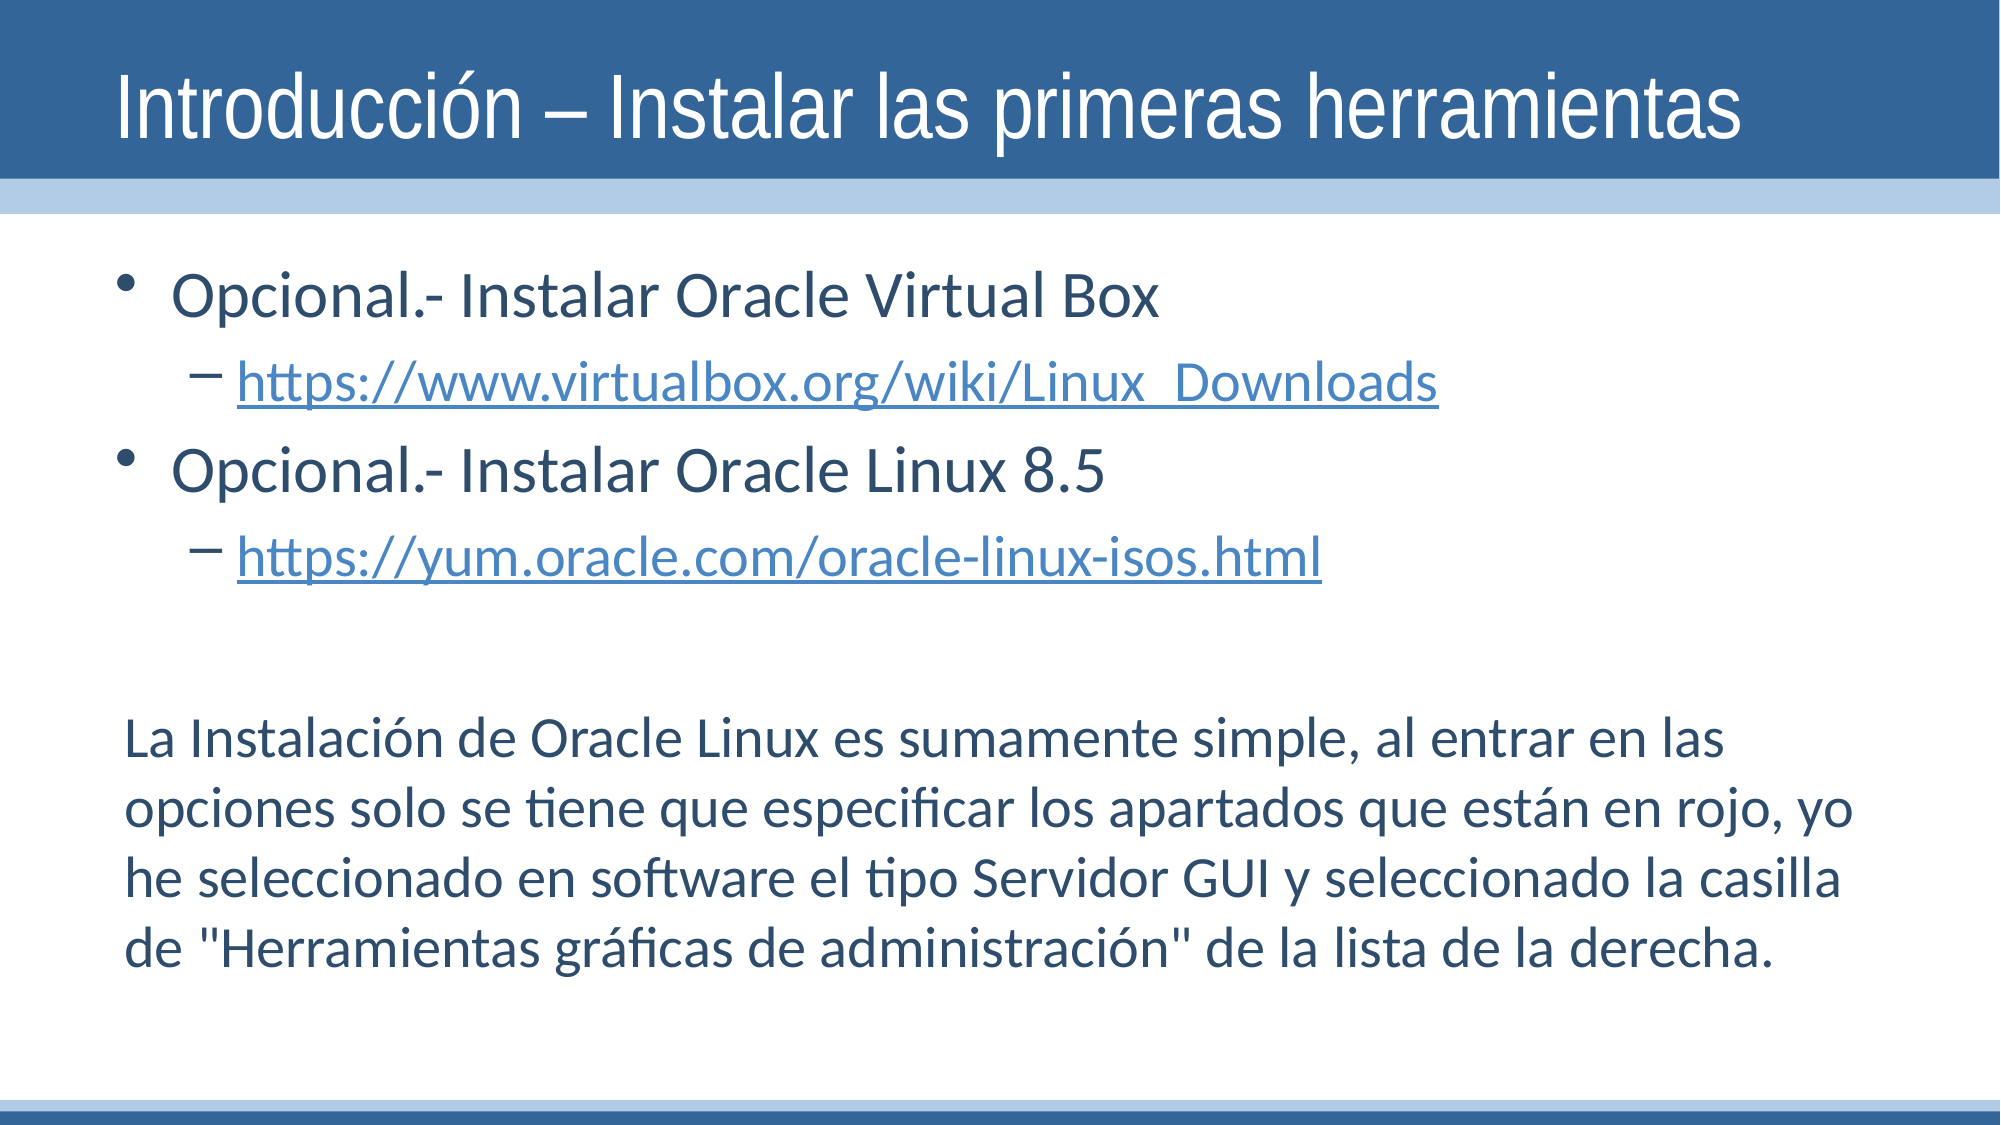

# Introducción – Instalar las primeras herramientas
Opcional.- Instalar Oracle Virtual Box
https://www.virtualbox.org/wiki/Linux_Downloads
Opcional.- Instalar Oracle Linux 8.5
https://yum.oracle.com/oracle-linux-isos.html

La Instalación de Oracle Linux es sumamente simple, al entrar en las opciones solo se tiene que especificar los apartados que están en rojo, yo he seleccionado en software el tipo Servidor GUI y seleccionado la casilla de "Herramientas gráficas de administración" de la lista de la derecha.